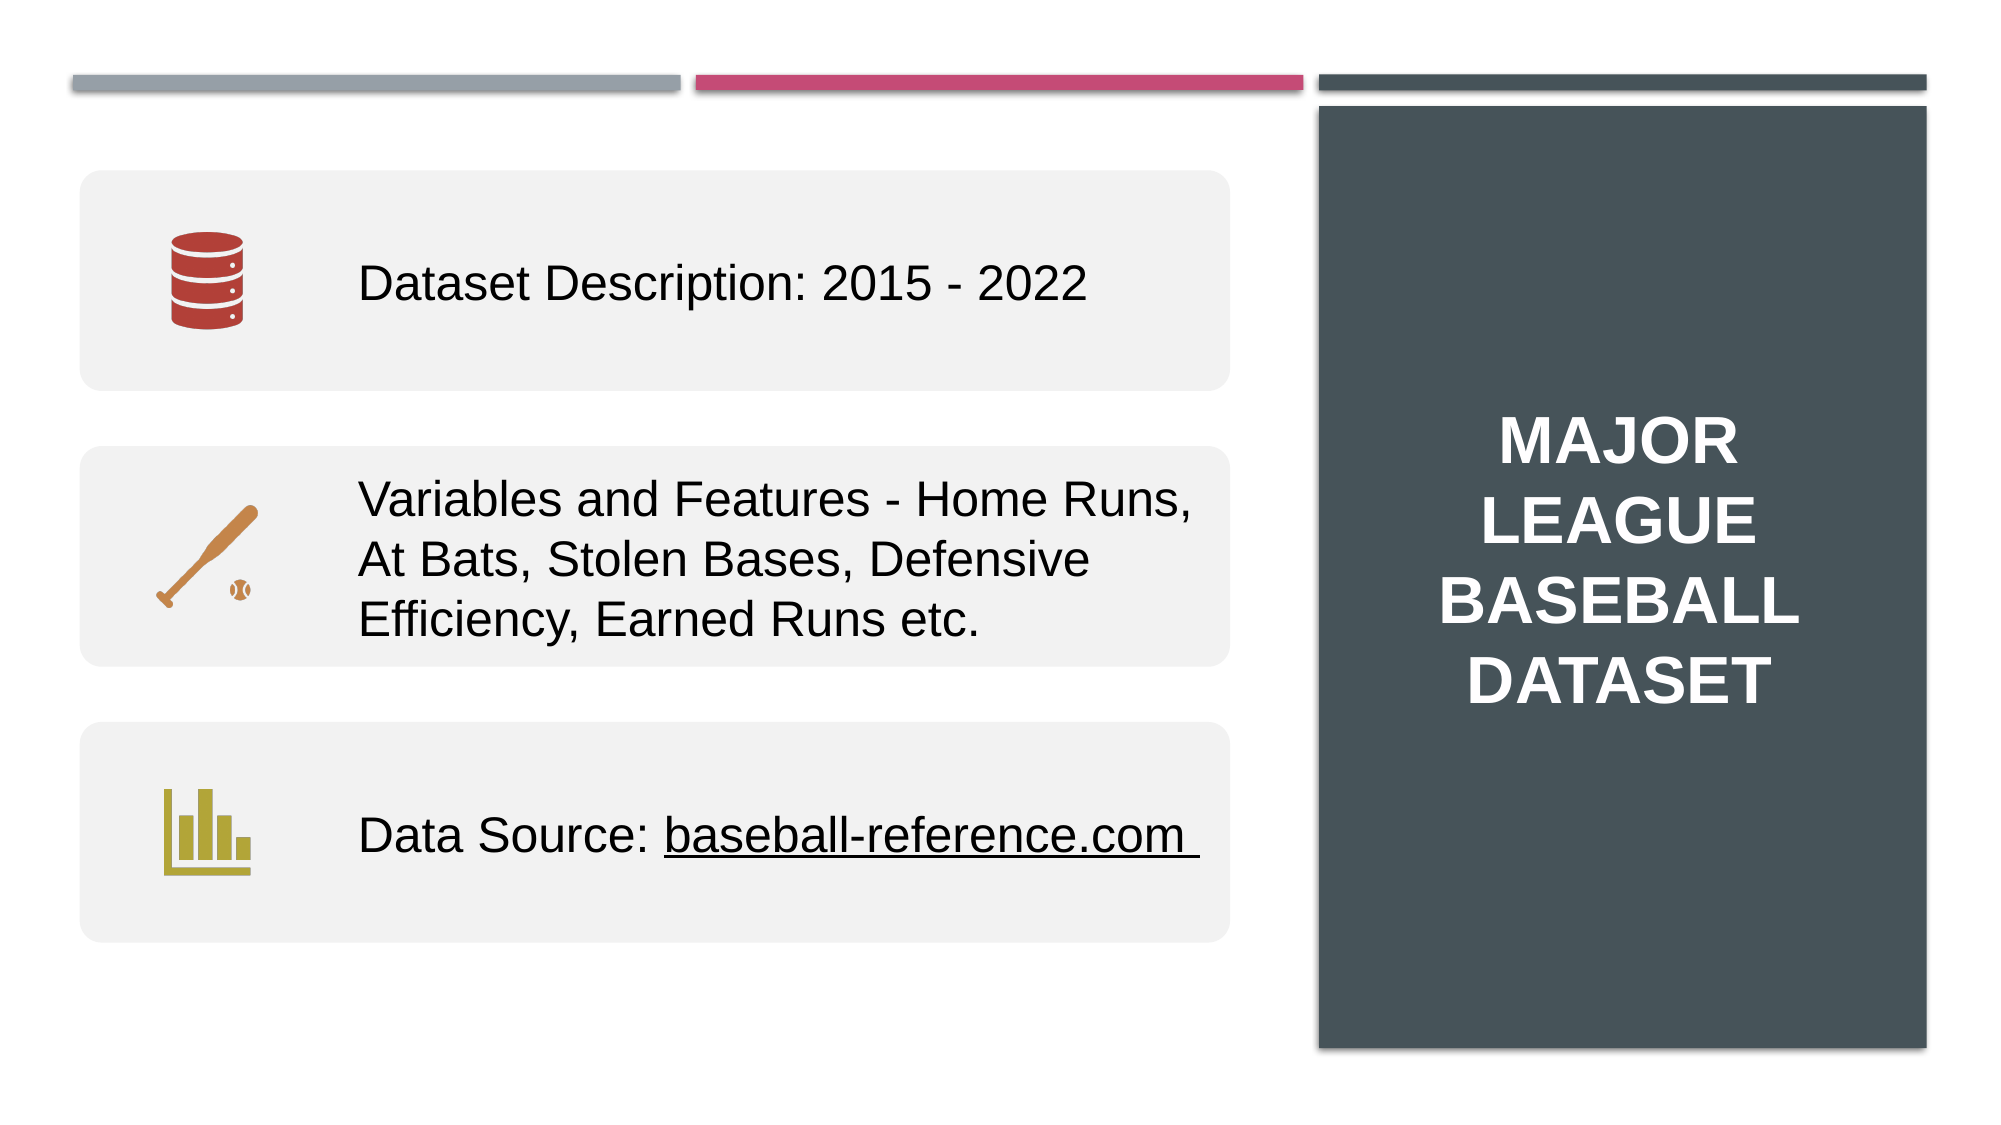

Dataset Description: 2015 - 2022
Variables and Features - Home Runs, At Bats, Stolen Bases, Defensive Efficiency, Earned Runs etc.
Data Source: baseball-reference.com
# Major League Baseball DATASET